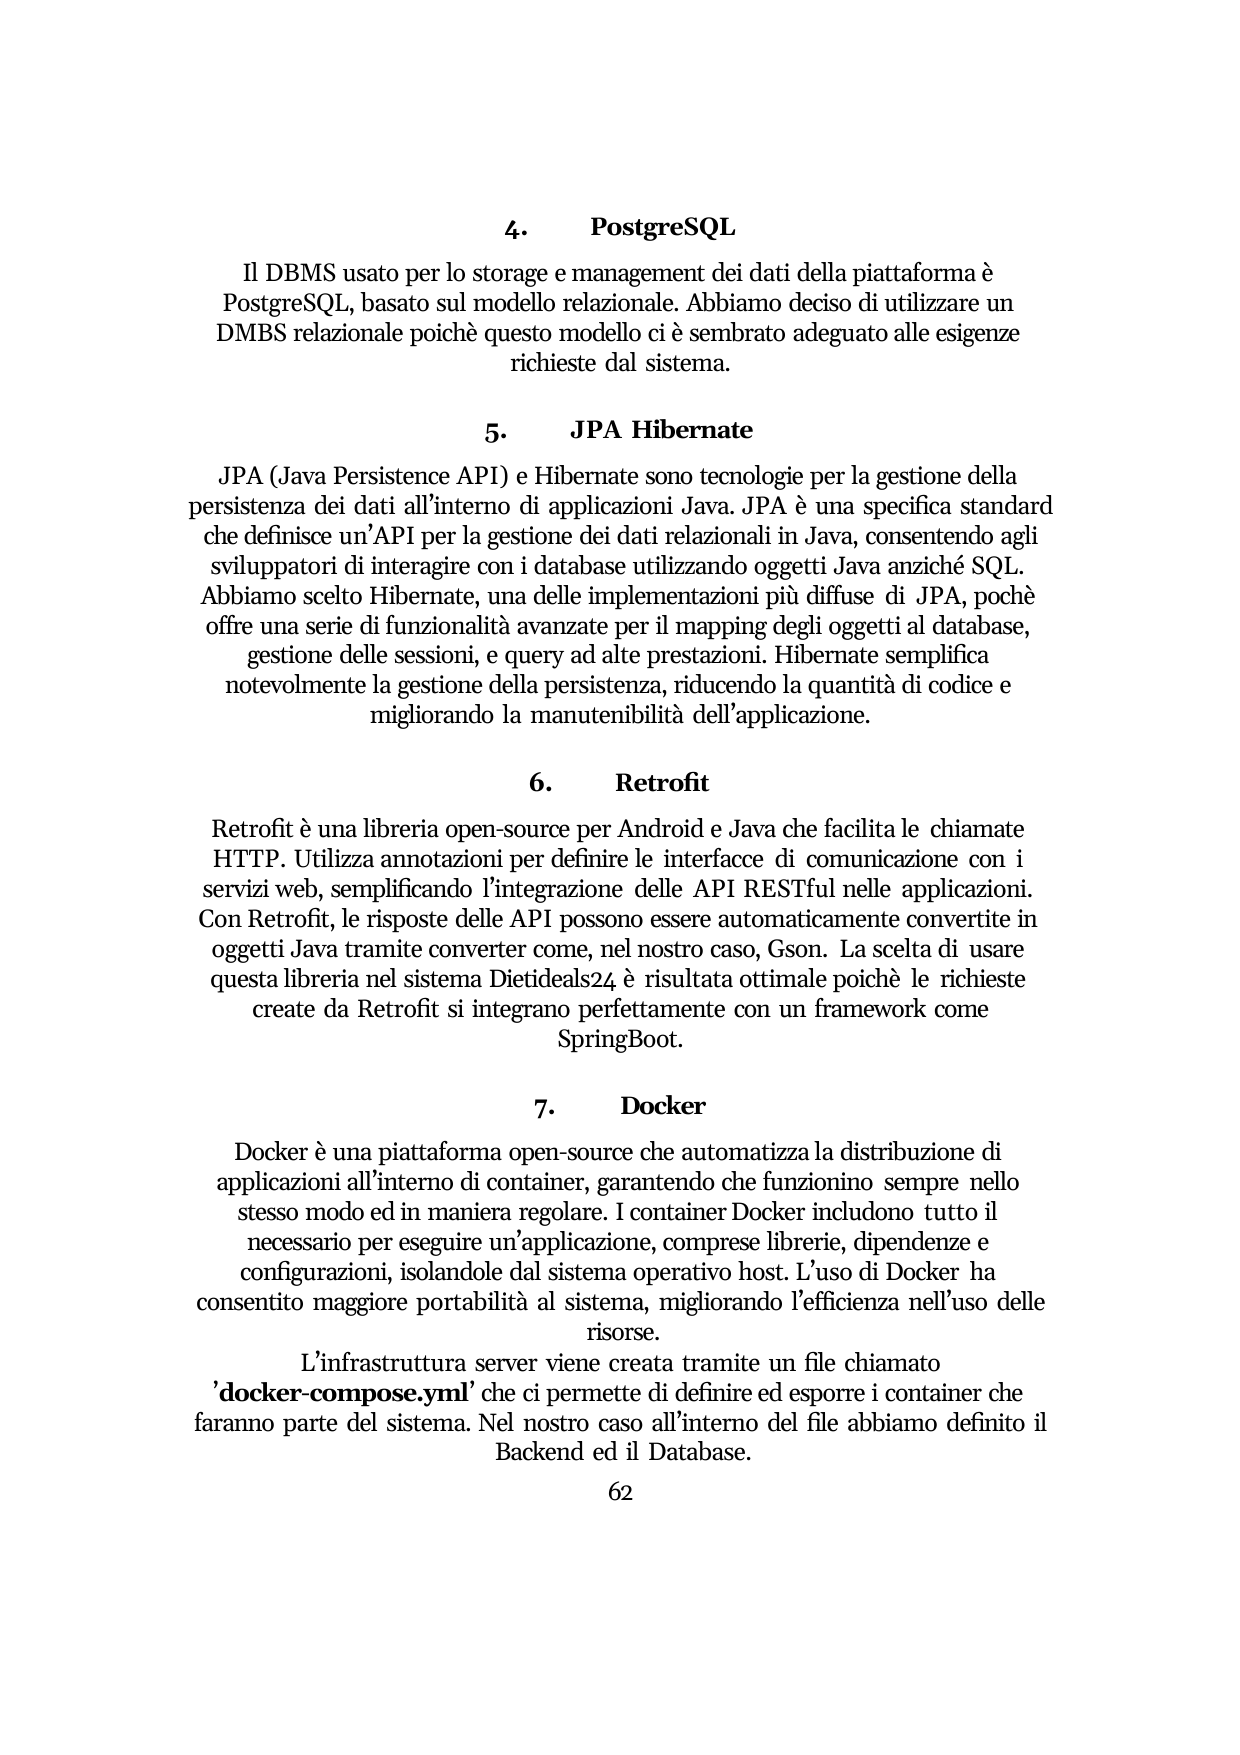

PostgreSQL
Il DBMS usato per lo storage e management dei dati della piattaforma è  PostgreSQL, basato sul modello relazionale. Abbiamo deciso di utilizzare un  DMBS relazionale poichè questo modello ci è sembrato adeguato alle esigenze  richieste dal sistema.

JPA Hibernate
JPA (Java Persistence API) e Hibernate sono tecnologie per la gestione della  persistenza dei dati all’interno di applicazioni Java. JPA è una specifica standard  che definisce un’API per la gestione dei dati relazionali in Java, consentendo agli  sviluppatori di interagire con i database utilizzando oggetti Java anziché SQL.  Abbiamo scelto Hibernate, una delle implementazioni più diffuse di JPA, pochè  offre una serie di funzionalità avanzate per il mapping degli oggetti al database,  gestione delle sessioni, e query ad alte prestazioni. Hibernate semplifica  notevolmente la gestione della persistenza, riducendo la quantità di codice e  migliorando la manutenibilità dell’applicazione.

Retrofit
Retrofit è una libreria open-source per Android e Java che facilita le chiamate  HTTP. Utilizza annotazioni per definire le interfacce di comunicazione con i  servizi web, semplificando l’integrazione delle API RESTful nelle applicazioni.  Con Retrofit, le risposte delle API possono essere automaticamente convertite in  oggetti Java tramite converter come, nel nostro caso, Gson. La scelta di usare  questa libreria nel sistema Dietideals24 è risultata ottimale poichè le richieste  create da Retrofit si integrano perfettamente con un framework come SpringBoot.

Docker
Docker è una piattaforma open-source che automatizza la distribuzione di  applicazioni all’interno di container, garantendo che funzionino sempre nello  stesso modo ed in maniera regolare. I container Docker includono tutto il  necessario per eseguire un’applicazione, comprese librerie, dipendenze e  configurazioni, isolandole dal sistema operativo host. L’uso di Docker ha  consentito maggiore portabilità al sistema, migliorando l’efficienza nell’uso delle  risorse.
L’infrastruttura server viene creata tramite un file chiamato
’docker-compose.yml’ che ci permette di definire ed esporre i container che  faranno parte del sistema. Nel nostro caso all’interno del file abbiamo definito il  Backend ed il Database.
62